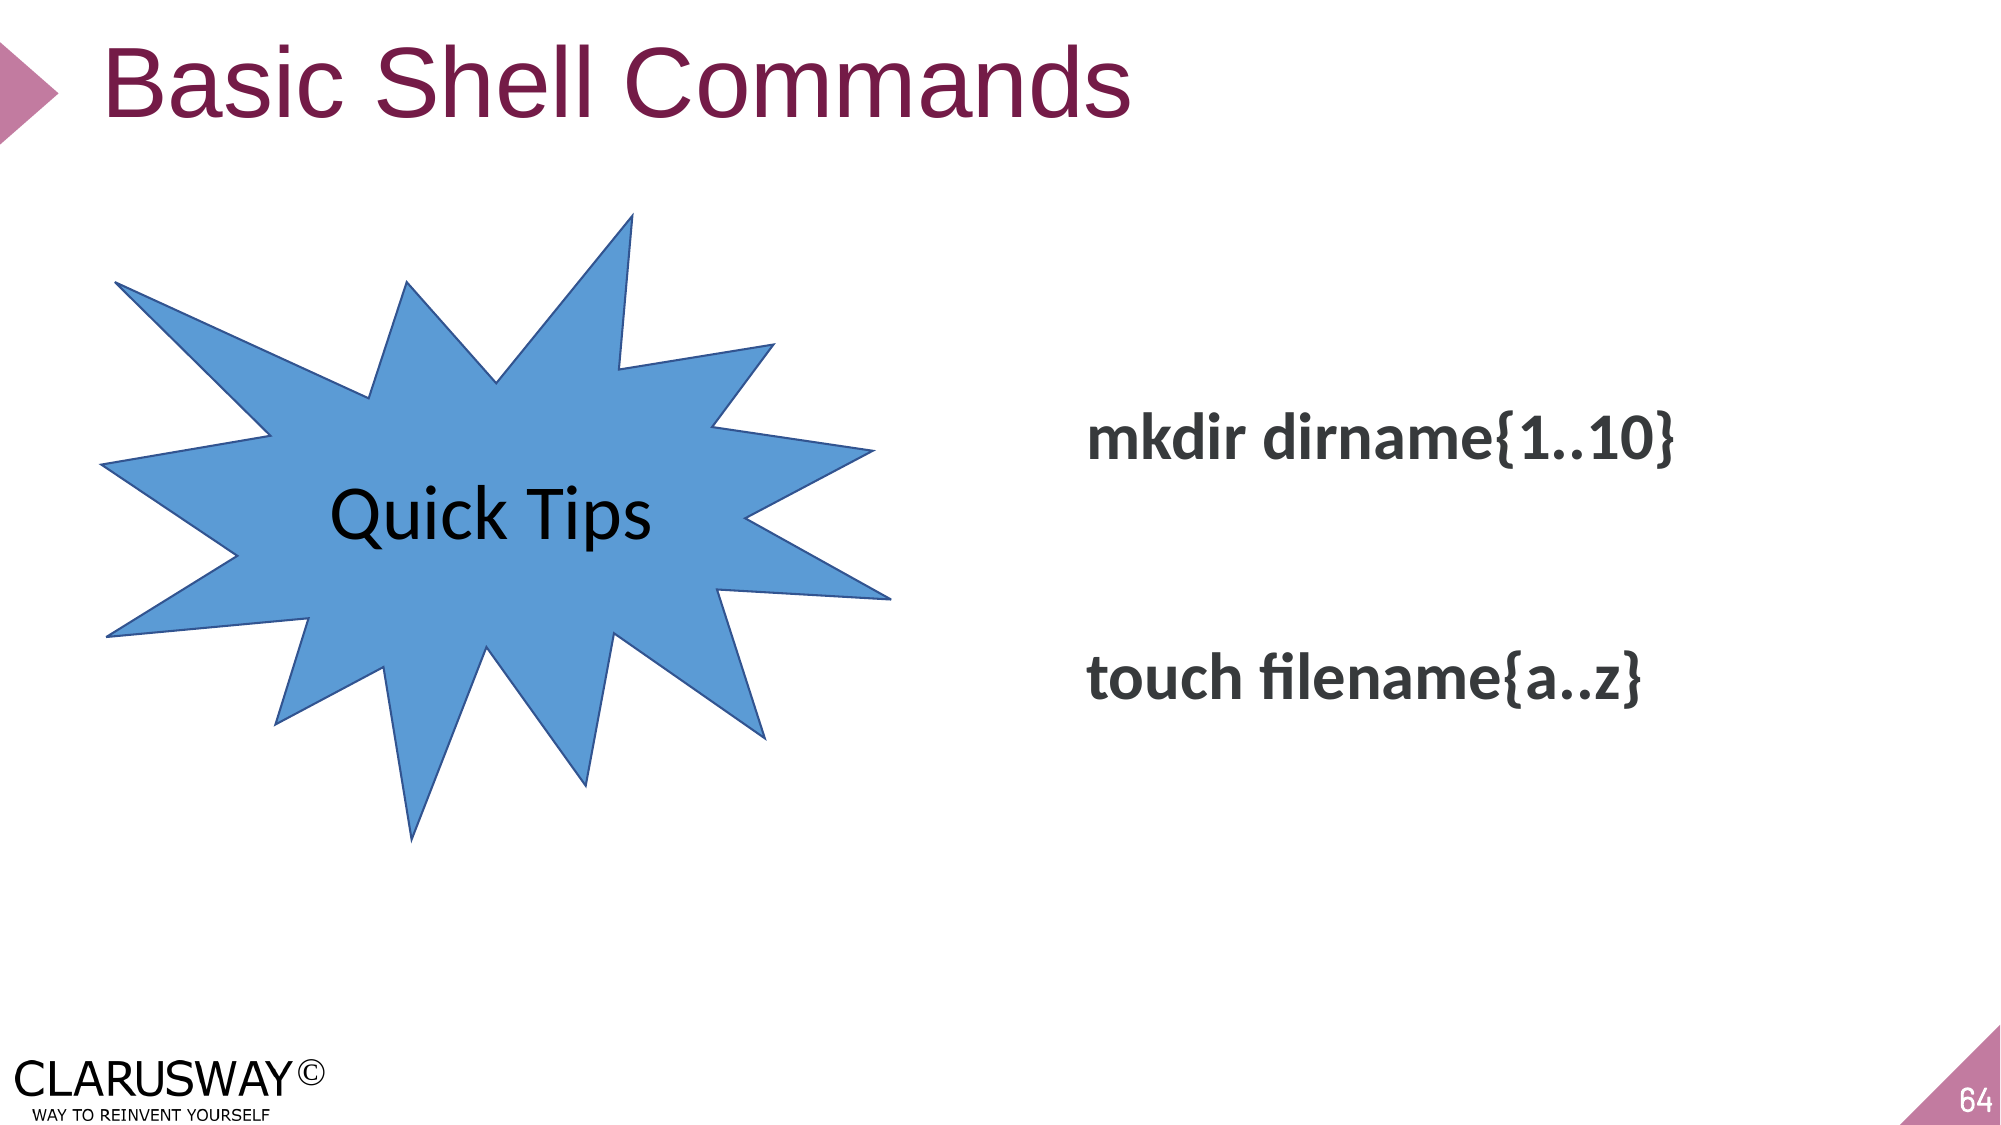

Basic Shell Commands

Quick Tips
mkdir dirname{1..10}

touch filename{a..z}
64